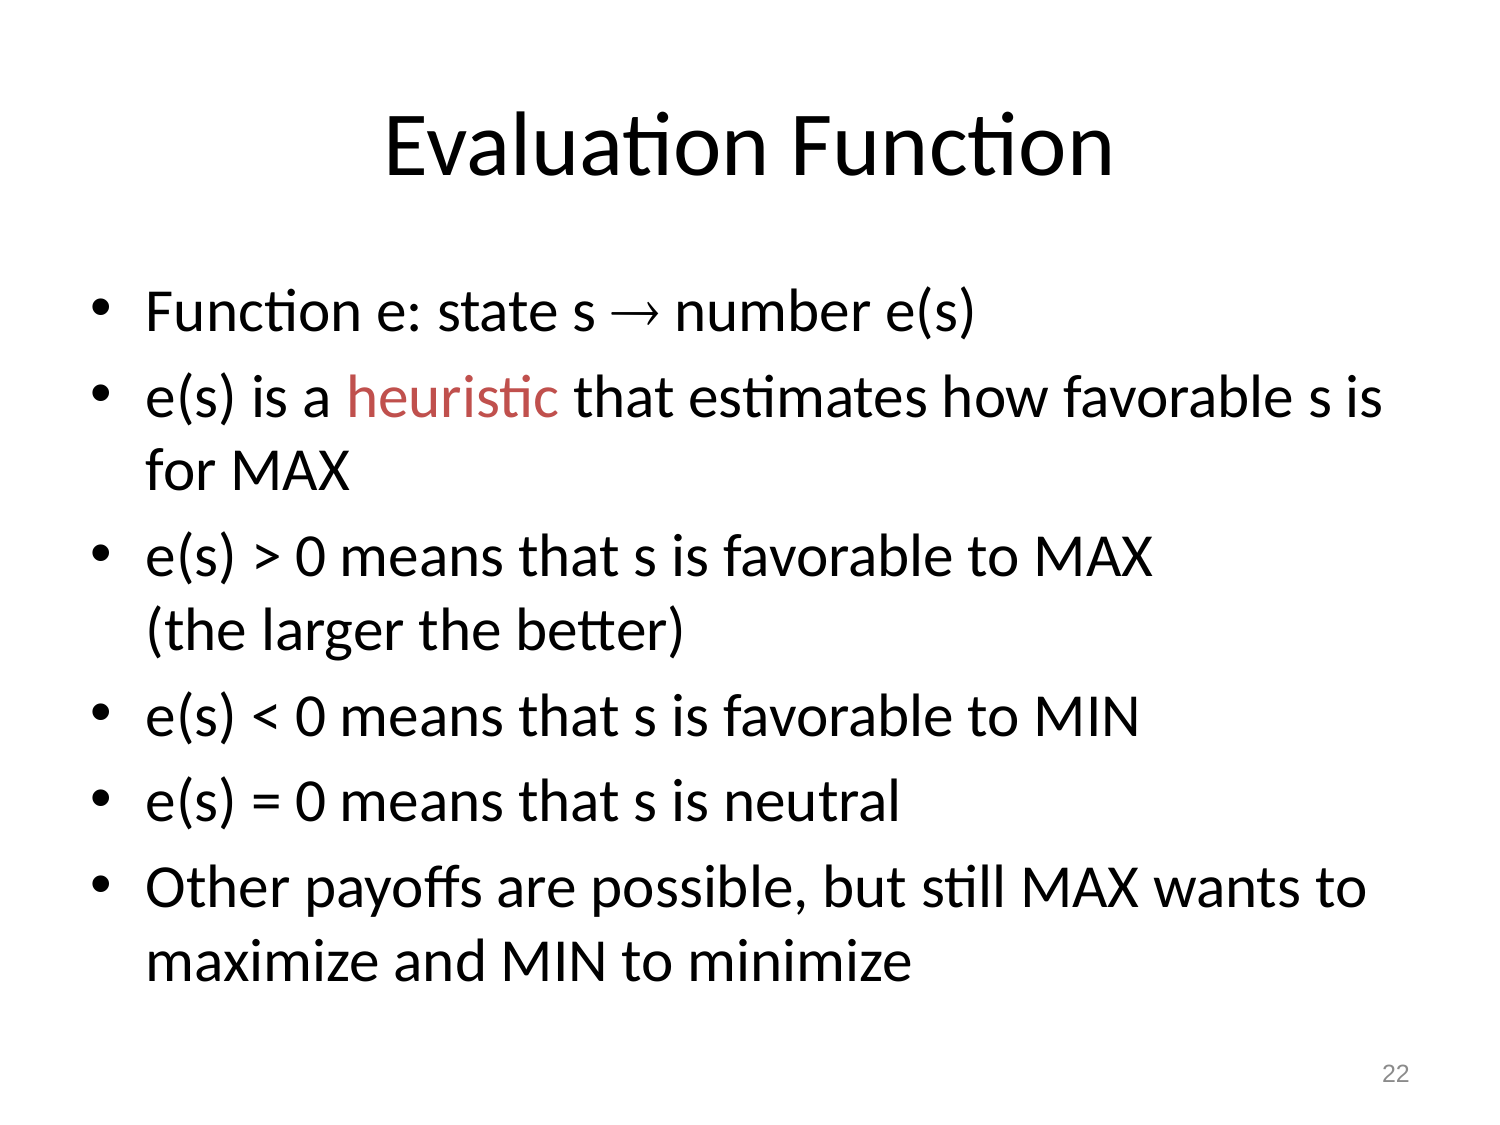

# Evaluation Function
Function e: state s → number e(s)
e(s) is a heuristic that estimates how favorable s is for MAX
e(s) > 0 means that s is favorable to MAX
(the larger the better)
e(s) < 0 means that s is favorable to MIN
e(s) = 0 means that s is neutral
Other payoffs are possible, but still MAX wants to maximize and MIN to minimize
22